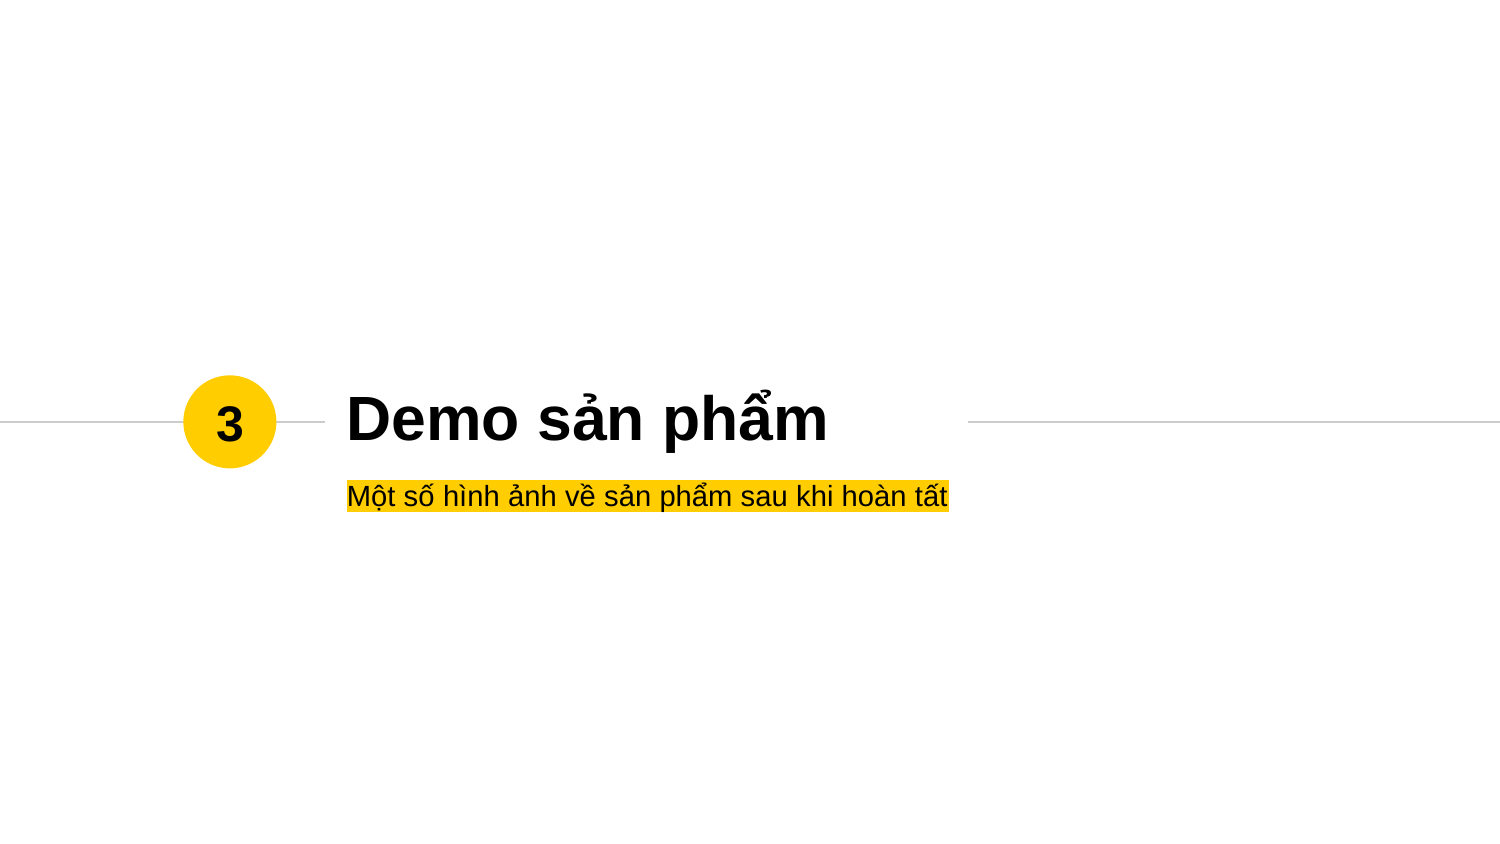

# Demo sản phẩm
3
Một số hình ảnh về sản phẩm sau khi hoàn tất